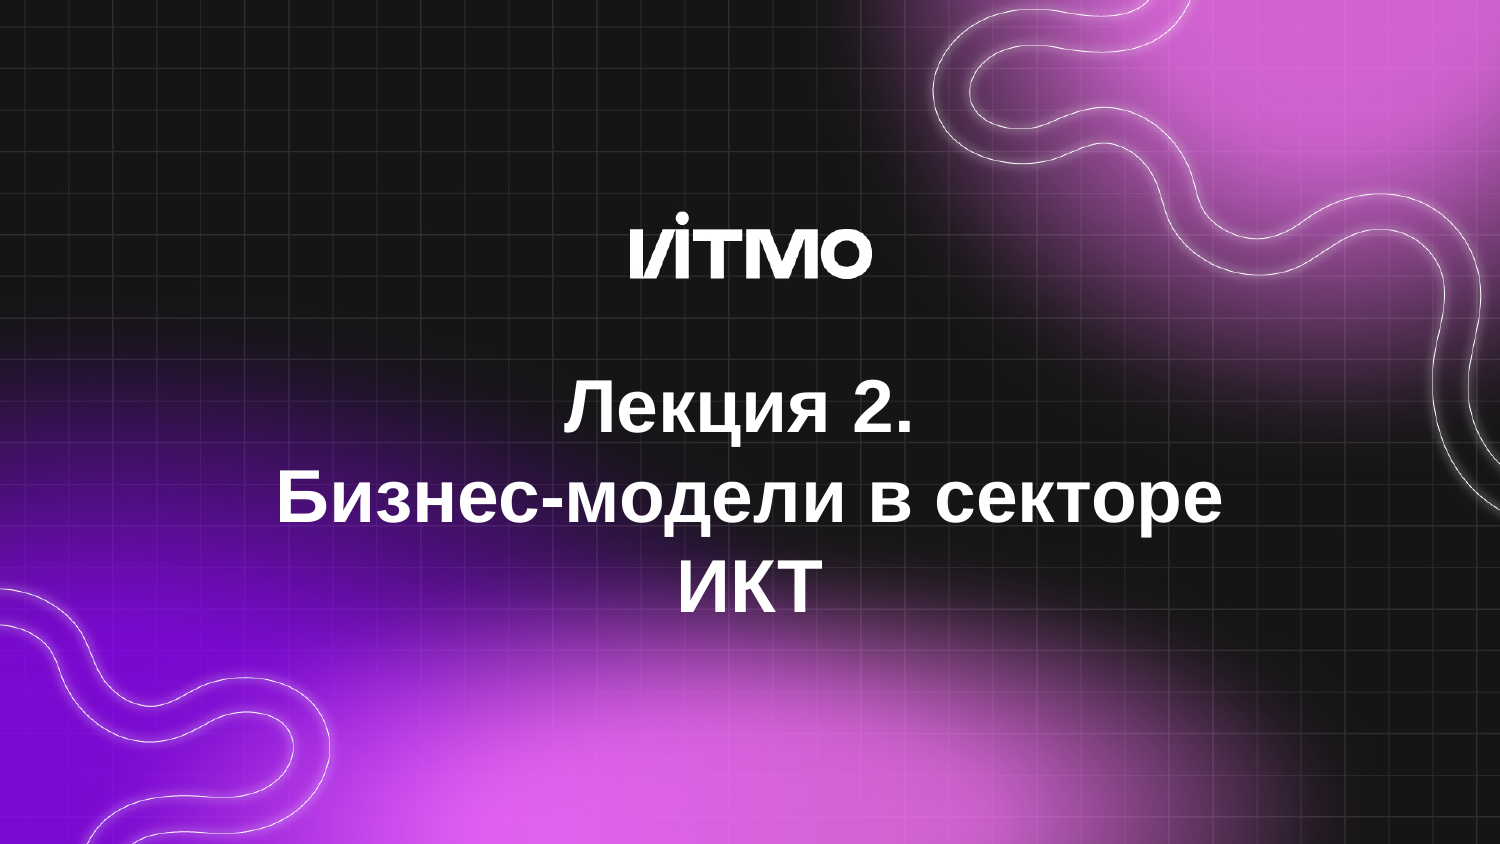

# Лекция 2. Бизнес-модели в секторе ИКТ